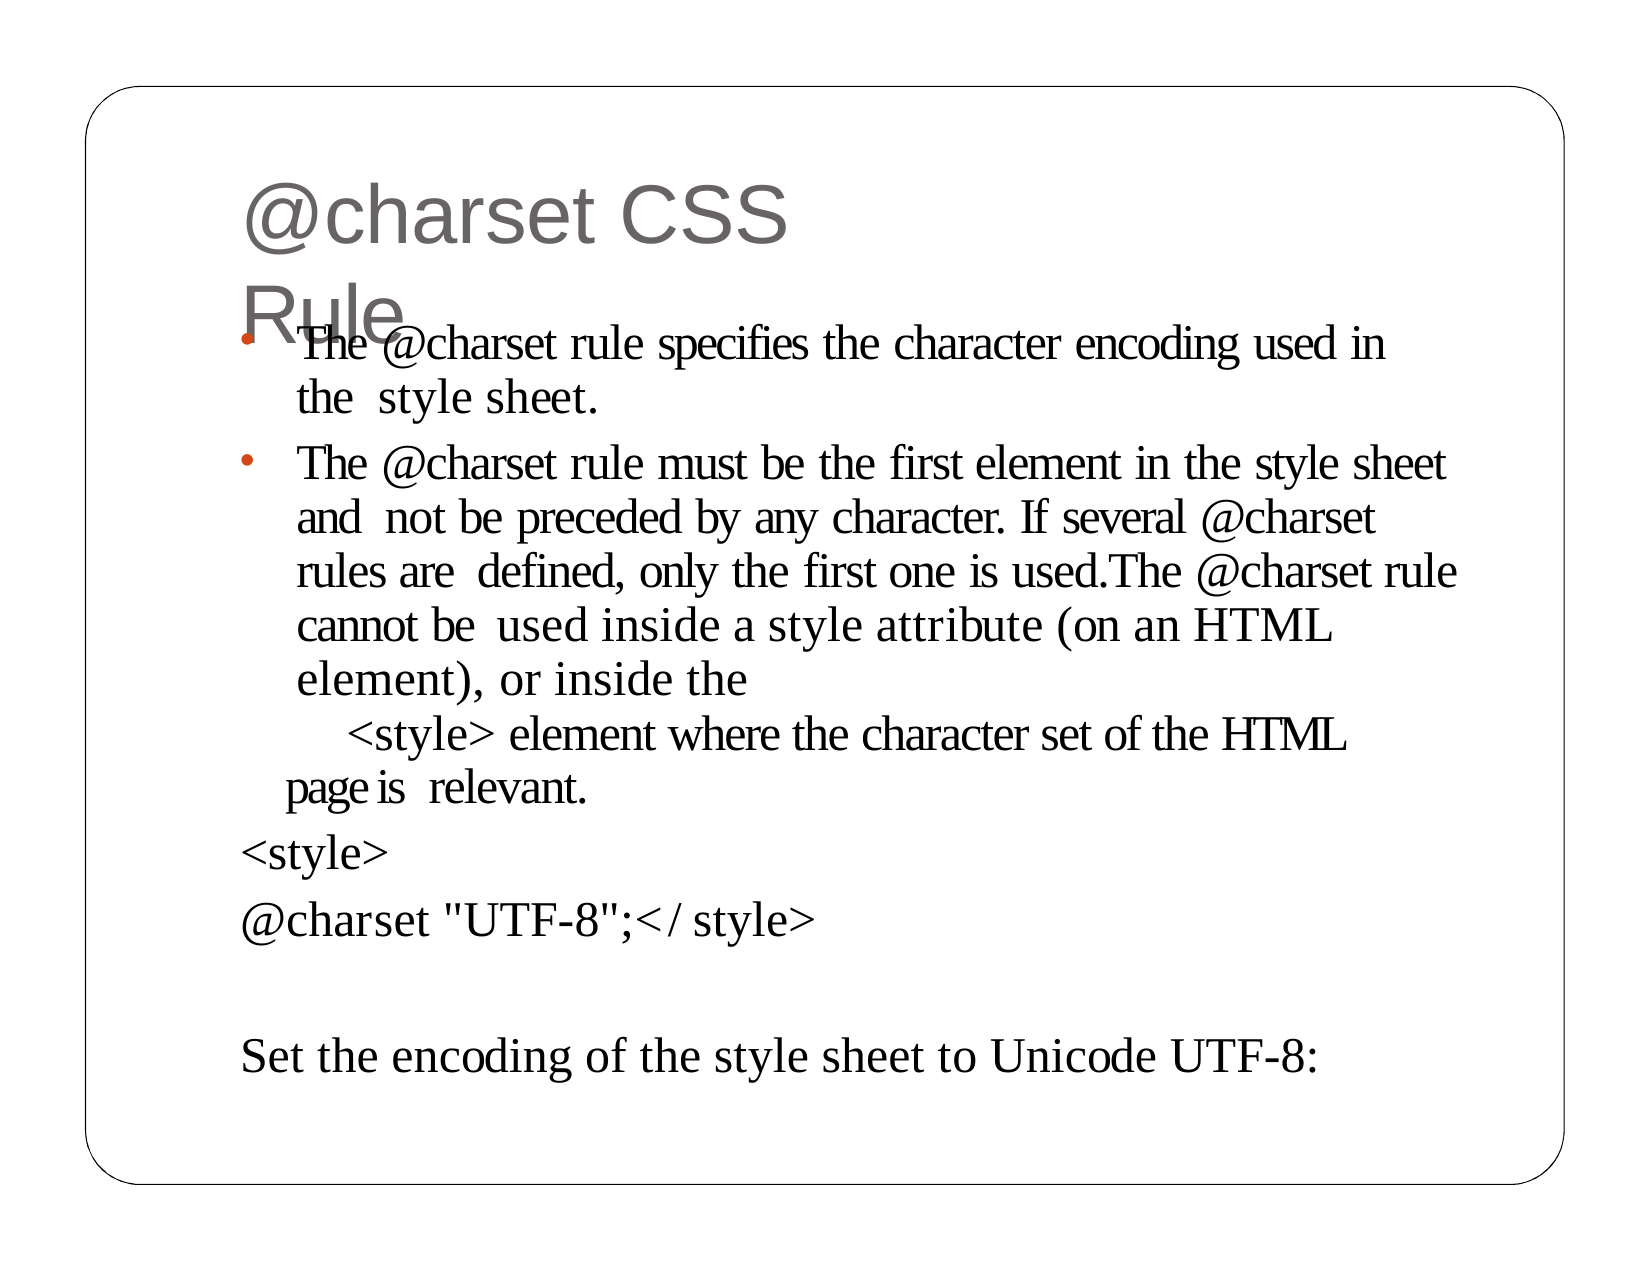

# @charset CSS Rule
The @charset rule specifies the character encoding used in the  style sheet.
The @charset rule must be the first element in the style sheet and  not be preceded by any character. If several @charset rules are  defined, only the first one is used.The @charset rule cannot be  used inside a style attribute (on an HTML element), or inside the
     <style> element where the character set of the HTML page is  relevant.
<style>
@charset "UTF-8";</style>

Set the encoding of the style sheet to Unicode UTF-8:
13
13